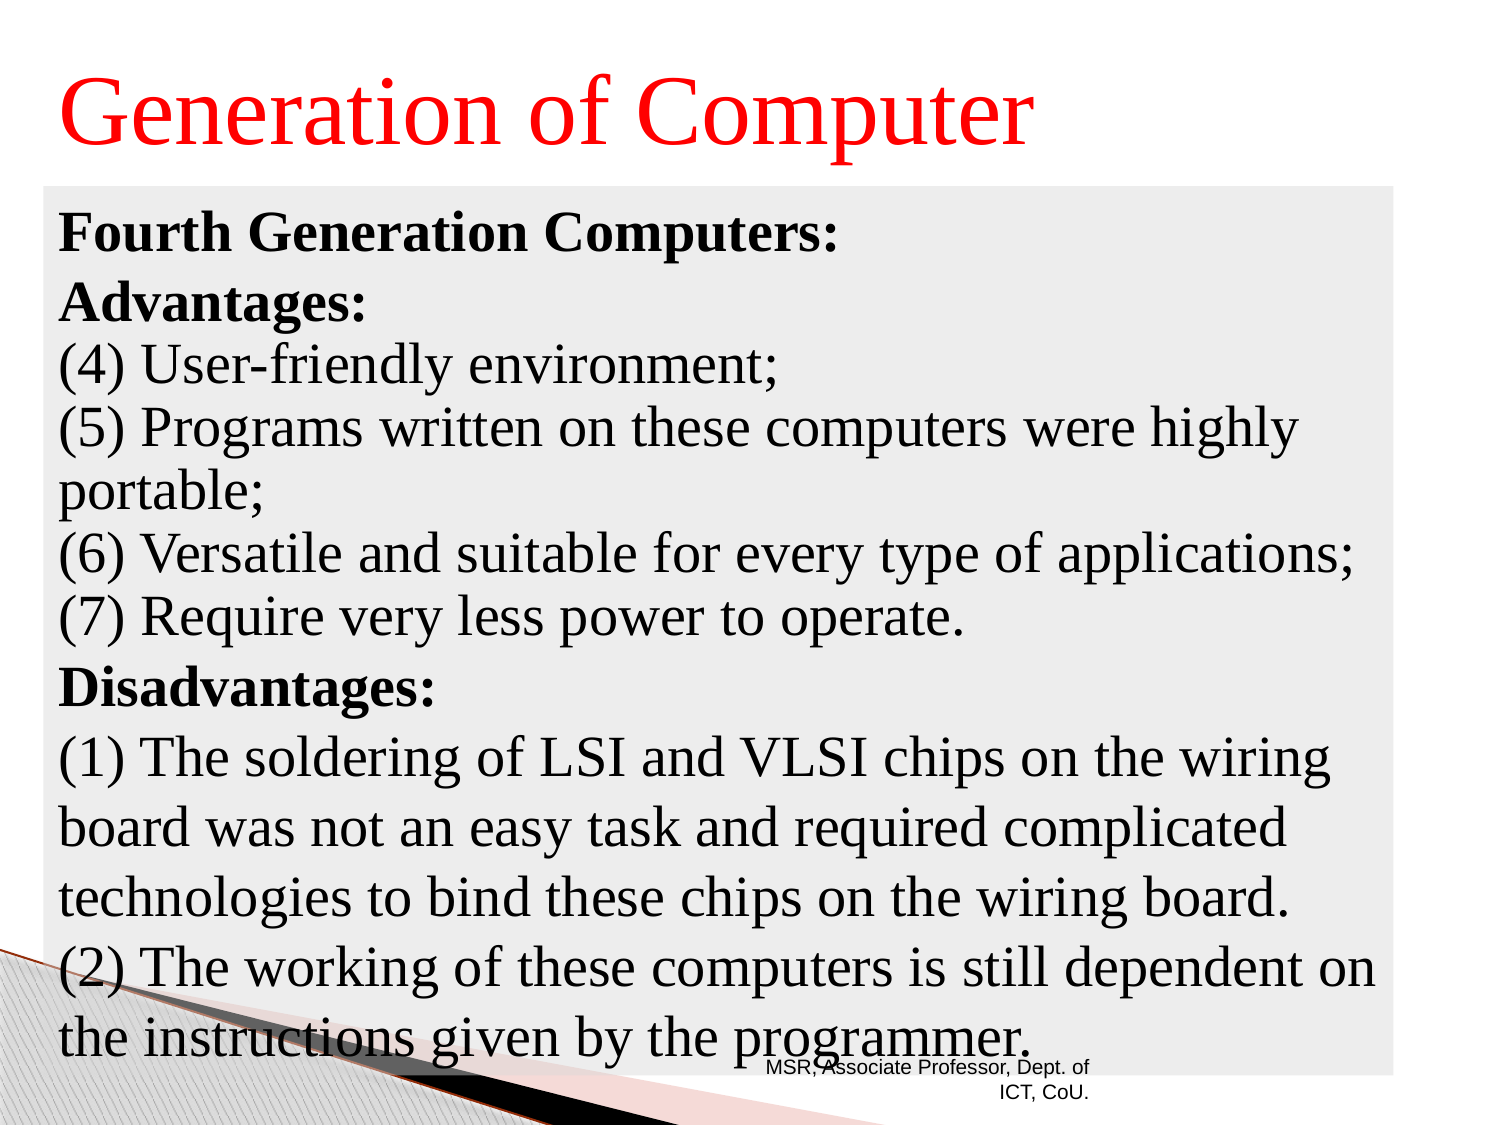

Generation of Computer
Fourth Generation Computers:
Advantages:
(4) User-friendly environment;
(5) Programs written on these computers were highly portable;
(6) Versatile and suitable for every type of applications;
(7) Require very less power to operate.
Disadvantages:
(1) The soldering of LSI and VLSI chips on the wiring board was not an easy task and required complicated technologies to bind these chips on the wiring board.
(2) The working of these computers is still dependent on the instructions given by the programmer.
MSR, Associate Professor, Dept. of ICT, CoU.